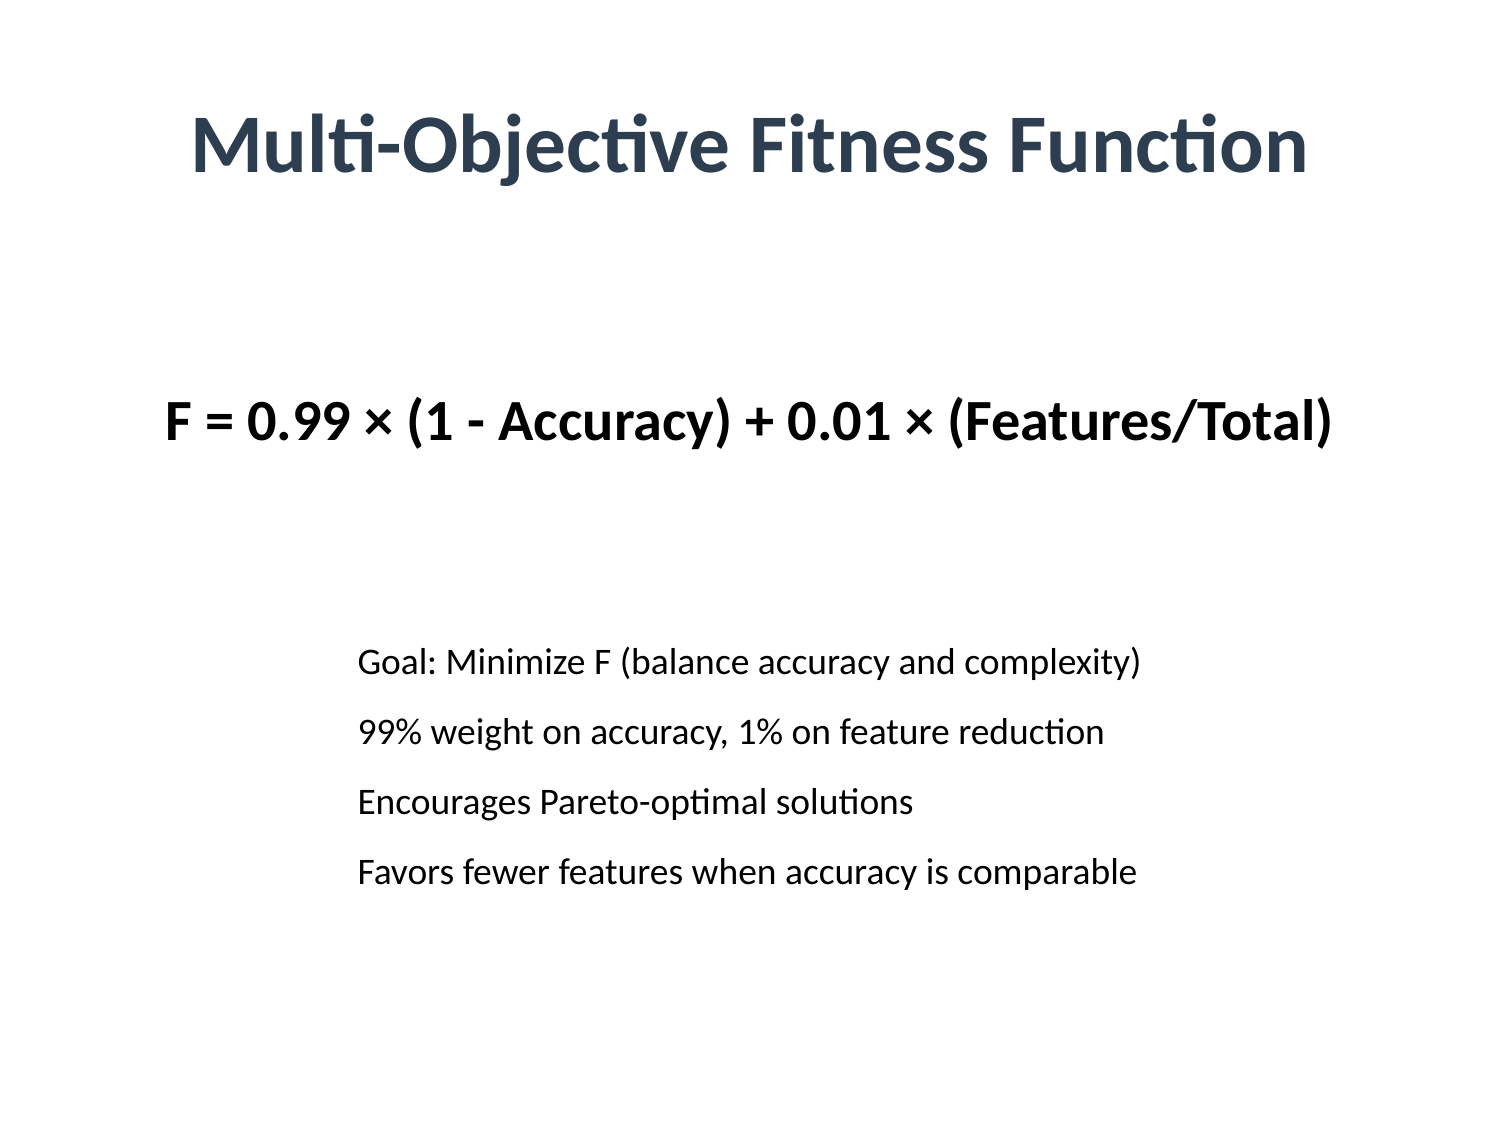

# Multi-Objective Fitness Function

F = 0.99 × (1 - Accuracy) + 0.01 × (Features/Total)
Goal: Minimize F (balance accuracy and complexity)
99% weight on accuracy, 1% on feature reduction
Encourages Pareto-optimal solutions
Favors fewer features when accuracy is comparable